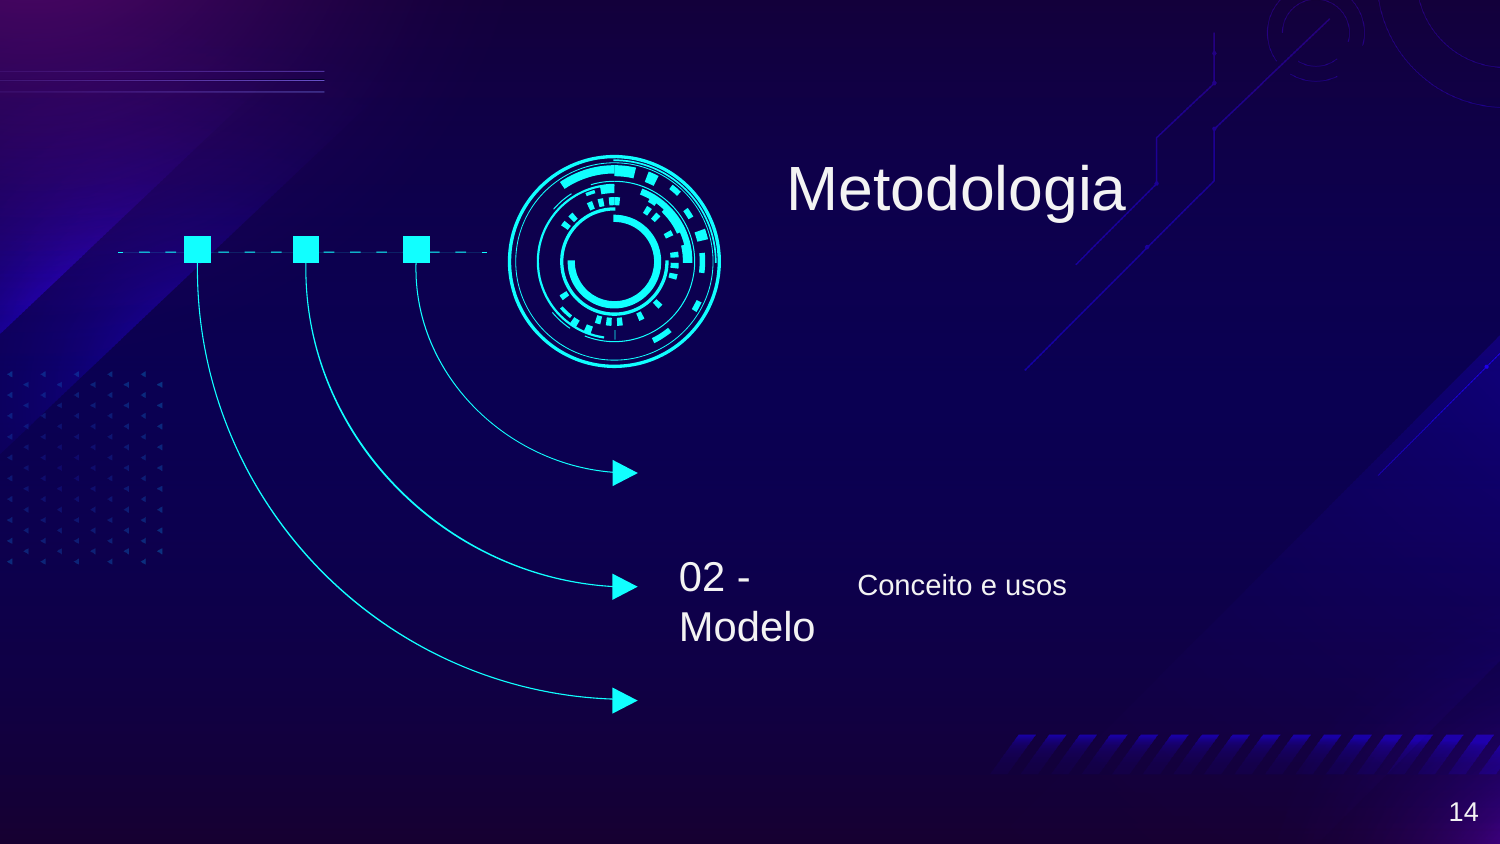

Metodologia

02 - Modelo
Conceito e usos
14